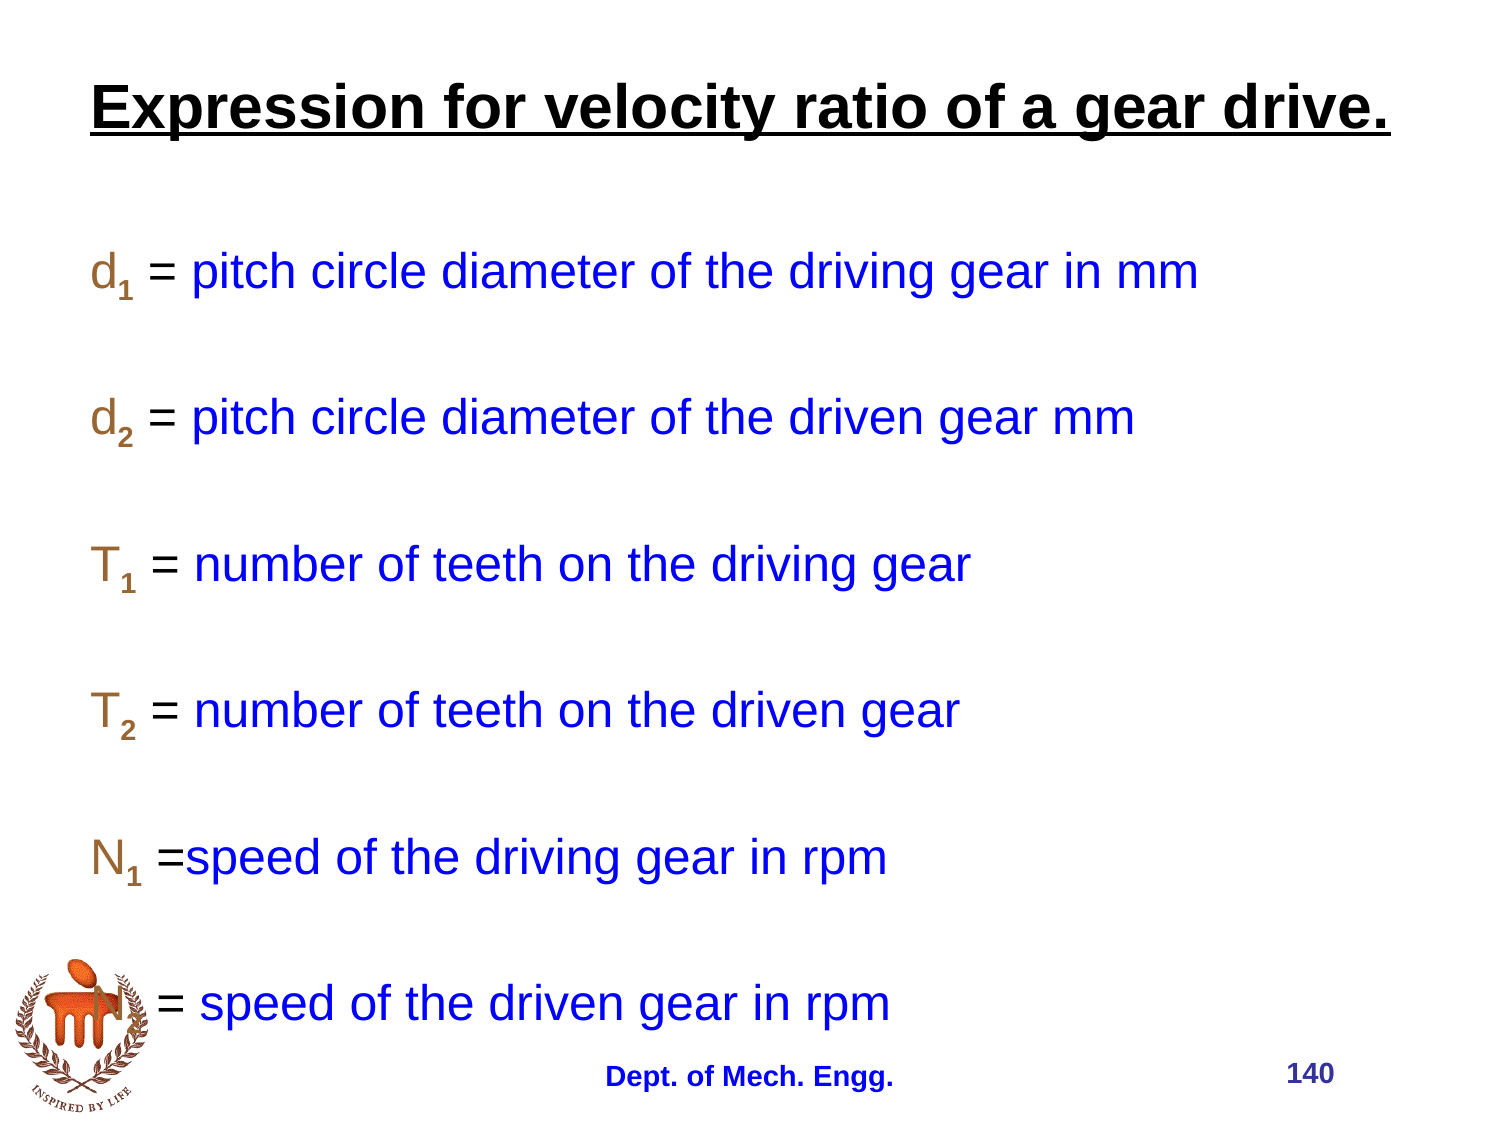

# Expression for velocity ratio of a gear drive.
d1 = pitch circle diameter of the driving gear in mm
d2 = pitch circle diameter of the driven gear mm
T1 = number of teeth on the driving gear
T2 = number of teeth on the driven gear
N1 =speed of the driving gear in rpm
N2 = speed of the driven gear in rpm
140
Dept. of Mech. Engg.